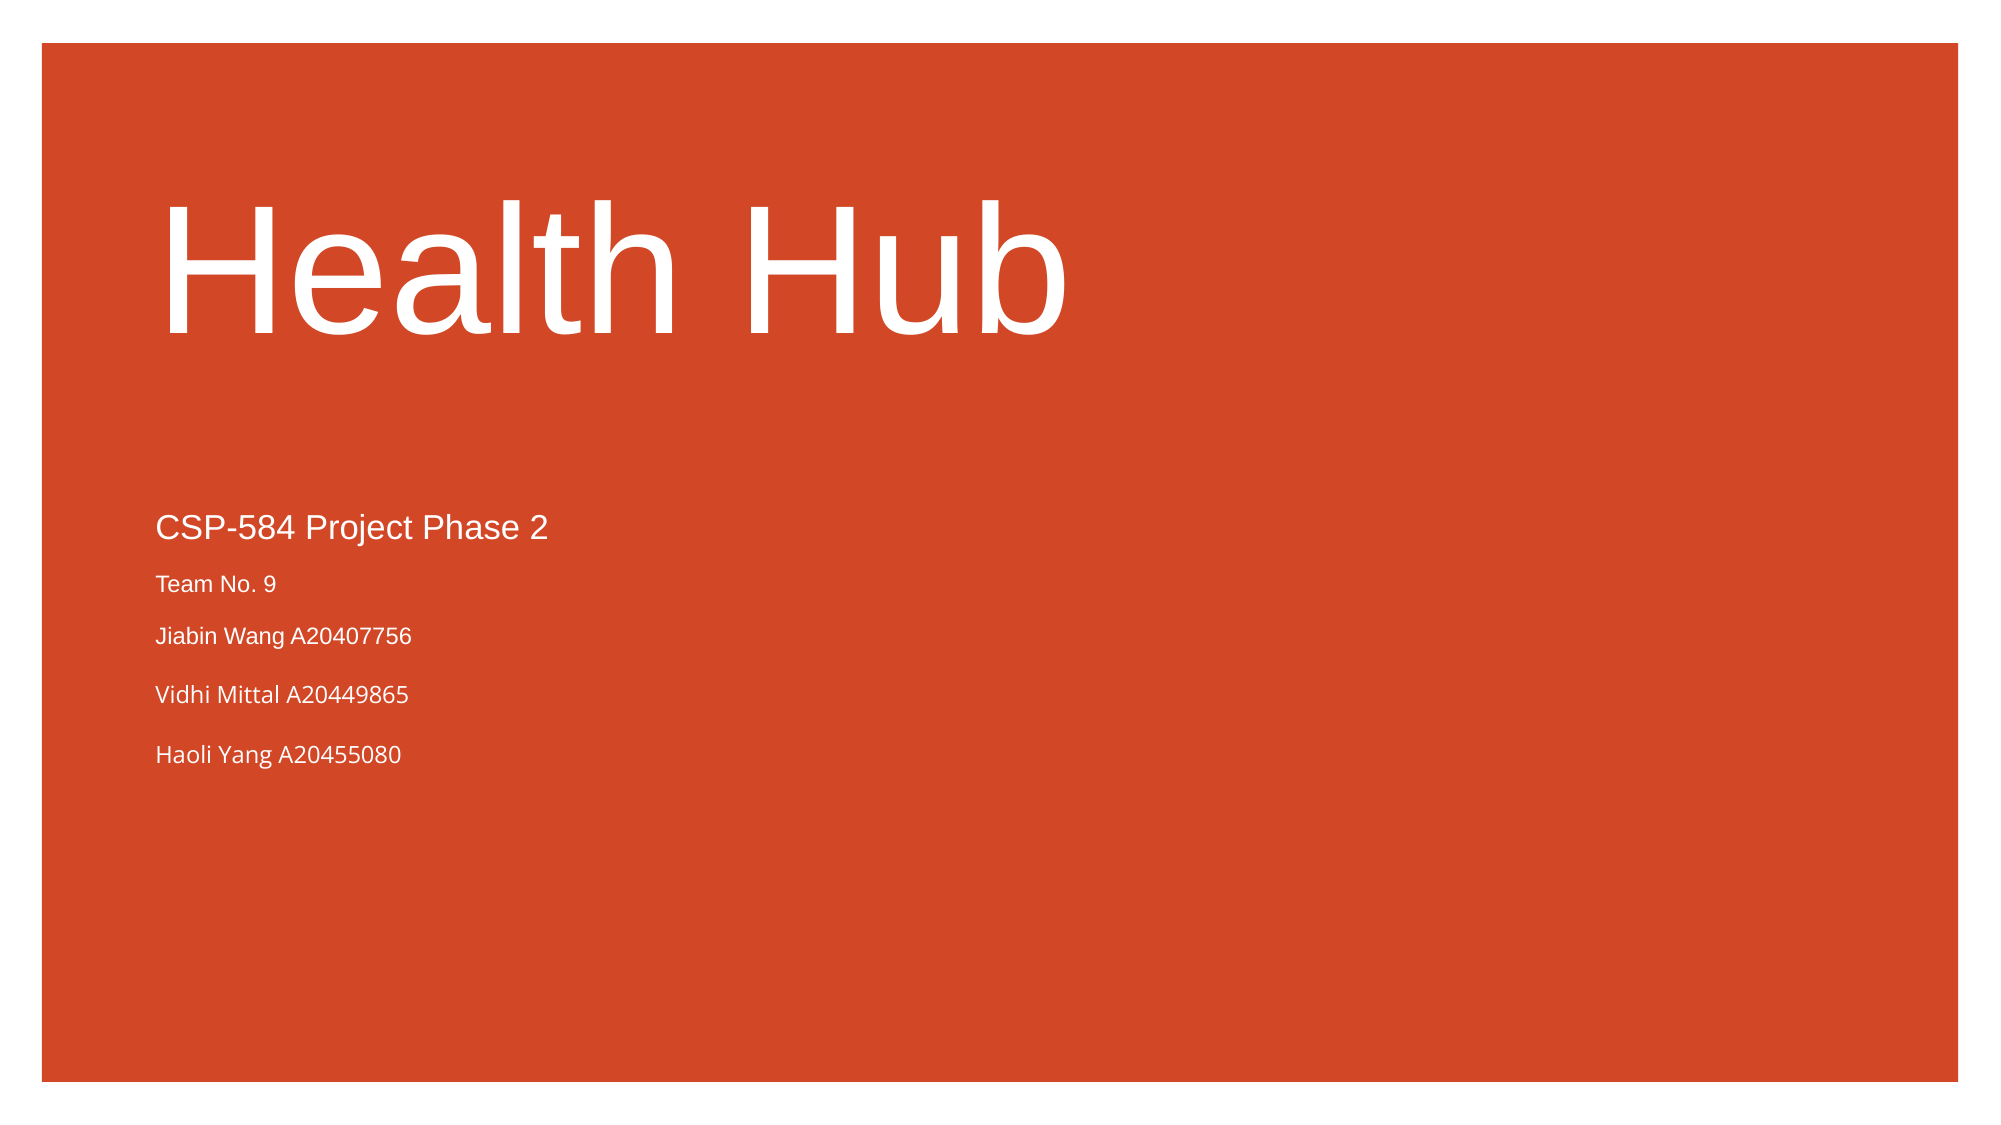

# Health Hub
CSP-584 Project Phase 2
Team No. 9
Jiabin Wang A20407756
Vidhi Mittal A20449865
Haoli Yang A20455080